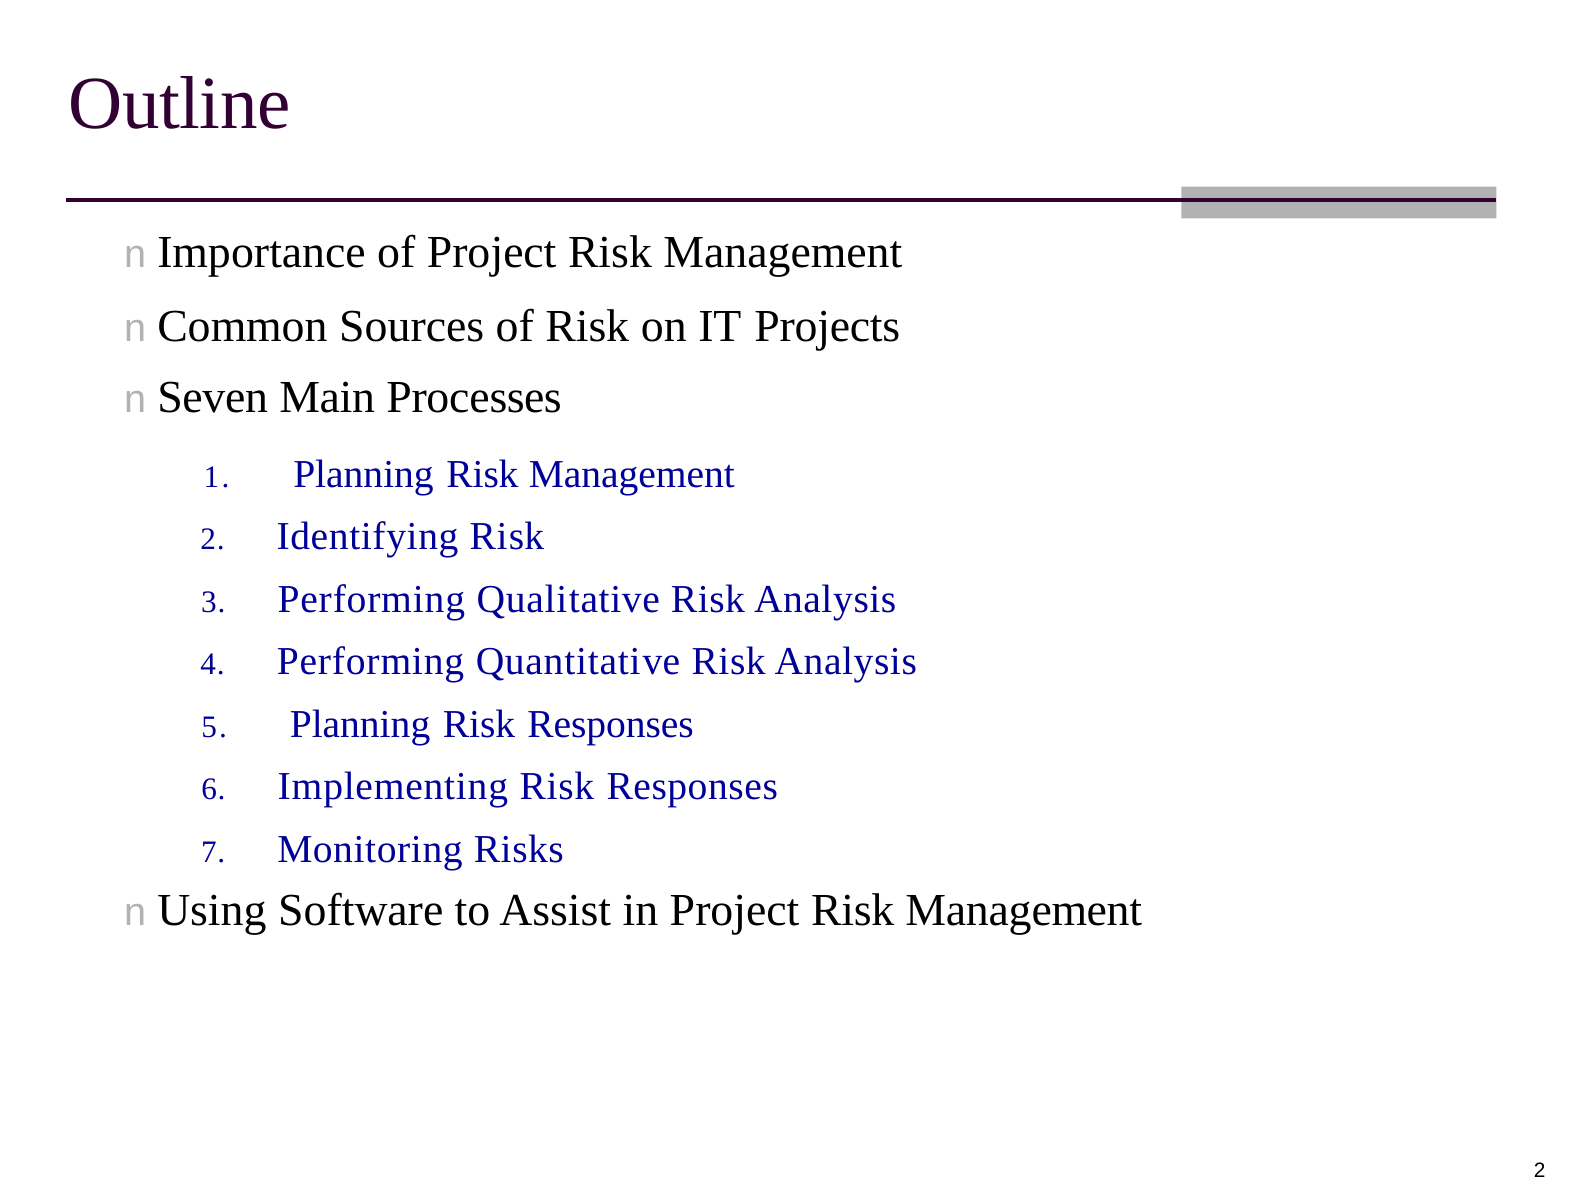

Outline

n Importance of Project Risk Management
n Common Sources of Risk on IT Projects
n Seven Main Processes
1.      Planning Risk Management
2.      Identifying Risk
3.      Performing Qualitative Risk Analysis
4.      Performing Quantitative Risk Analysis
5.      Planning Risk Responses
6.      Implementing Risk Responses
7.      Monitoring Risks

n Using Software to Assist in Project Risk Management

2